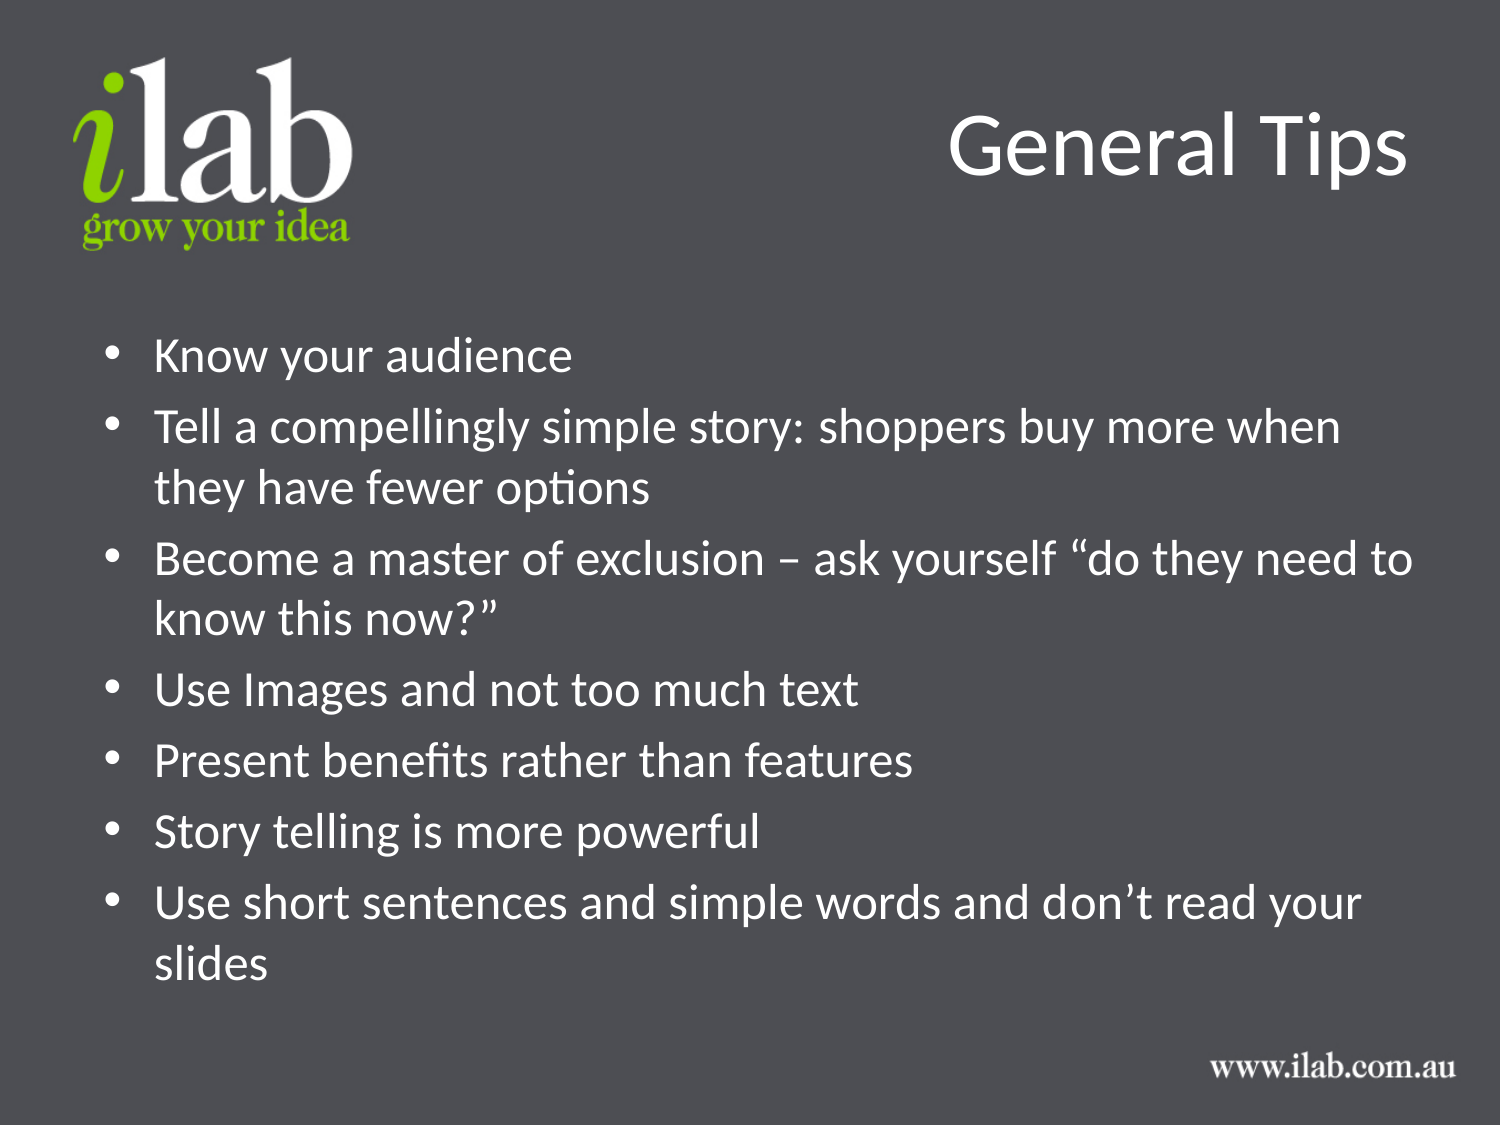

# General Tips
Know your audience
Tell a compellingly simple story: shoppers buy more when they have fewer options
Become a master of exclusion – ask yourself “do they need to know this now?”
Use Images and not too much text
Present benefits rather than features
Story telling is more powerful
Use short sentences and simple words and don’t read your slides